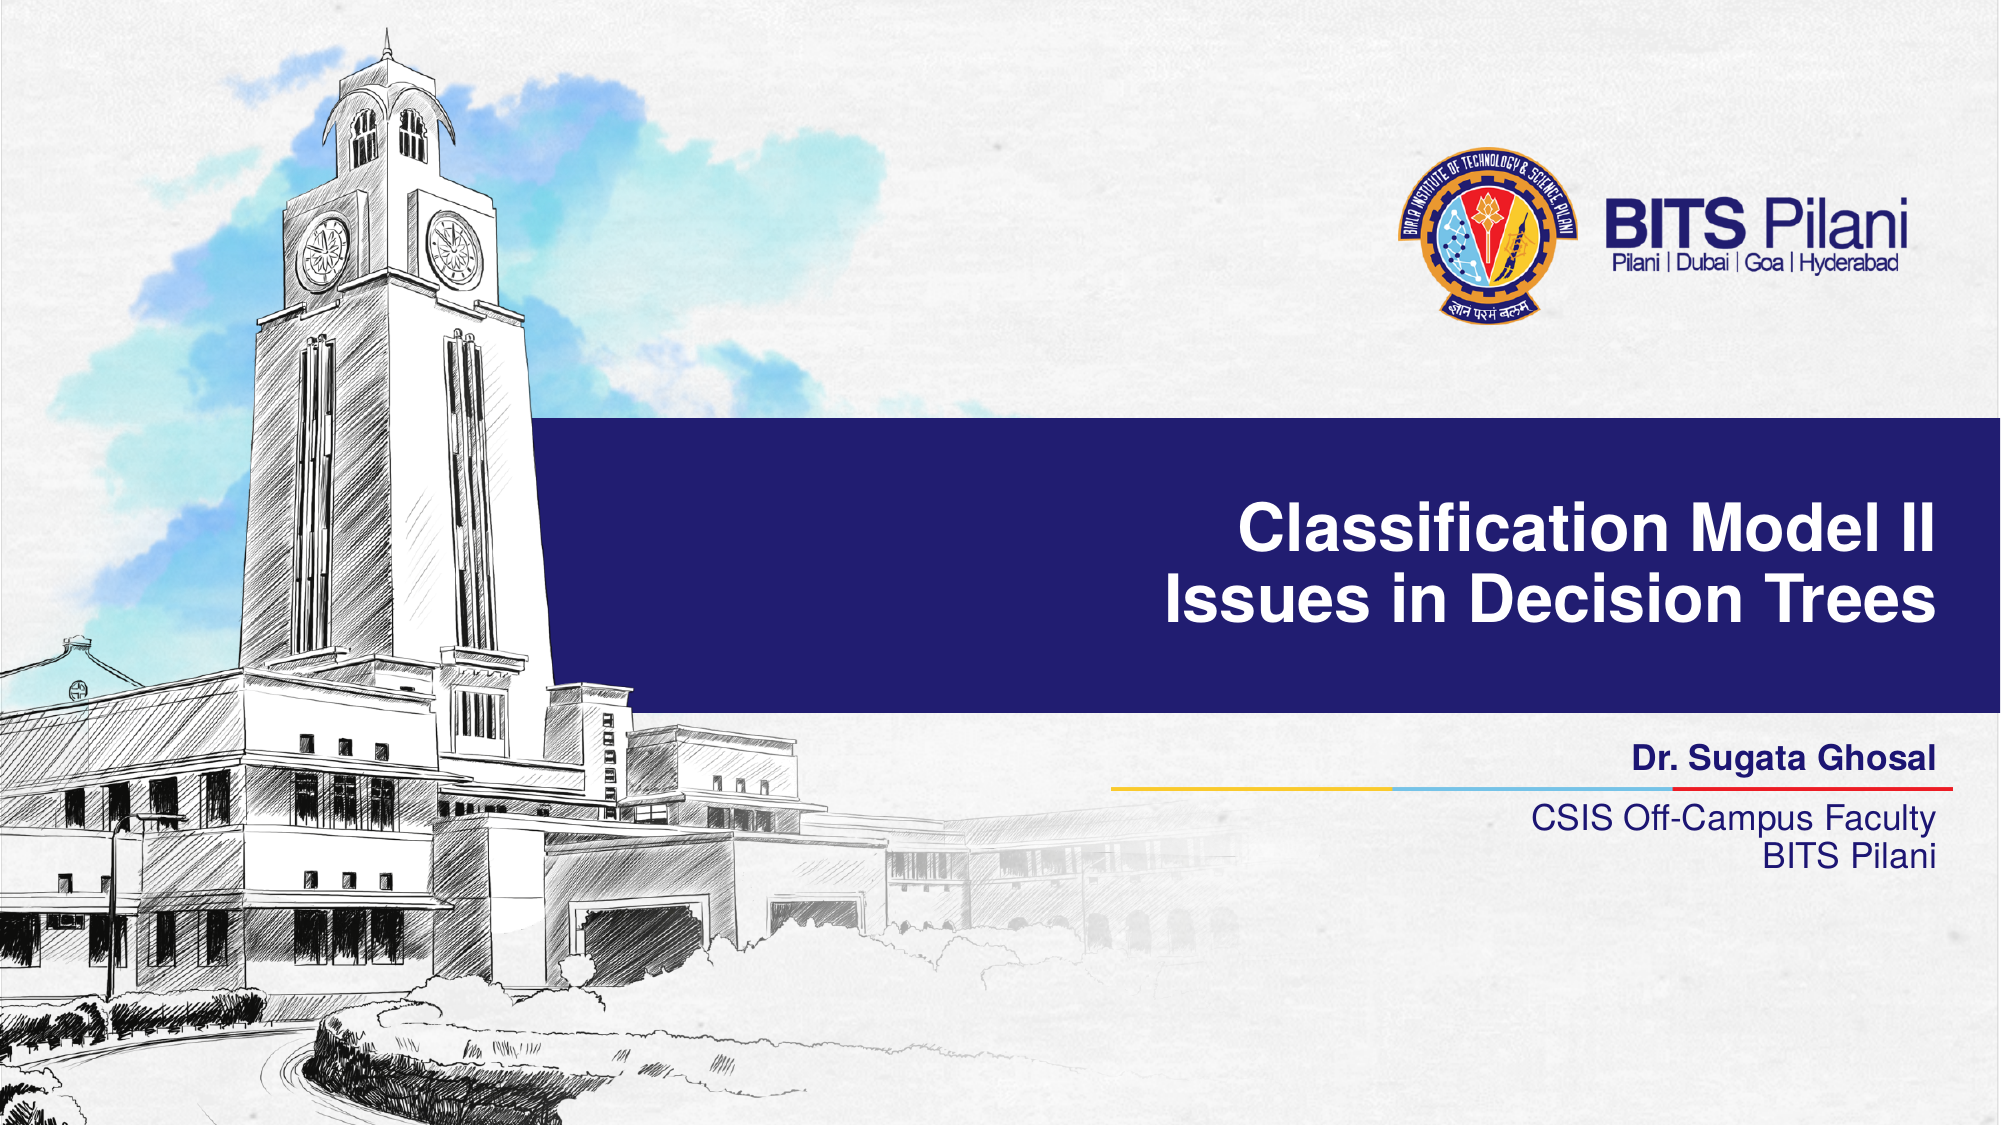

# Classification Model II Issues in Decision Trees
Dr. Sugata Ghosal
CSIS Off-Campus Faculty
BITS Pilani